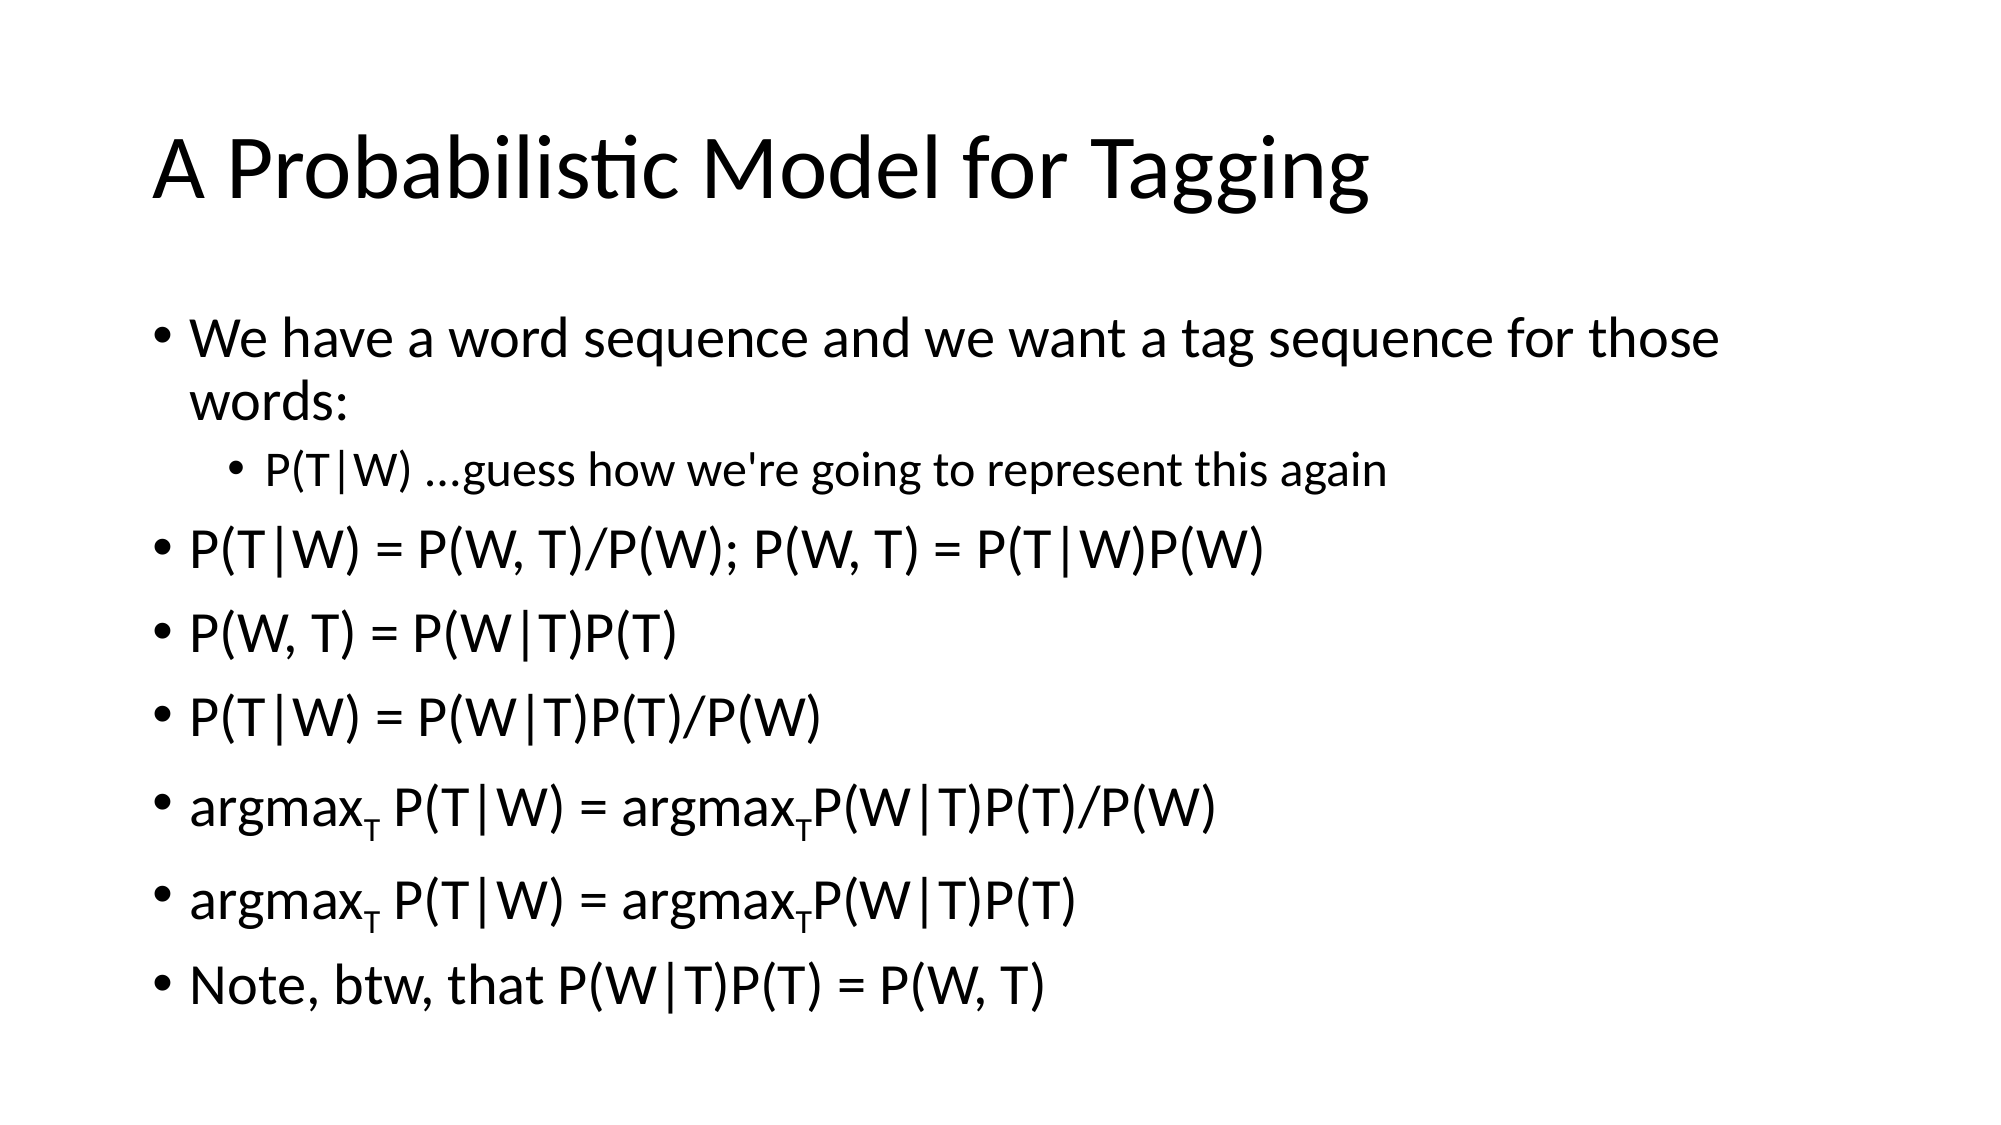

# A Probabilistic Model for Tagging
We have a word sequence and we want a tag sequence for those words:
P(T|W) ...guess how we're going to represent this again
P(T|W) = P(W, T)/P(W); P(W, T) = P(T|W)P(W)
P(W, T) = P(W|T)P(T)
P(T|W) = P(W|T)P(T)/P(W)
argmaxT P(T|W) = argmaxTP(W|T)P(T)/P(W)
argmaxT P(T|W) = argmaxTP(W|T)P(T)
Note, btw, that P(W|T)P(T) = P(W, T)